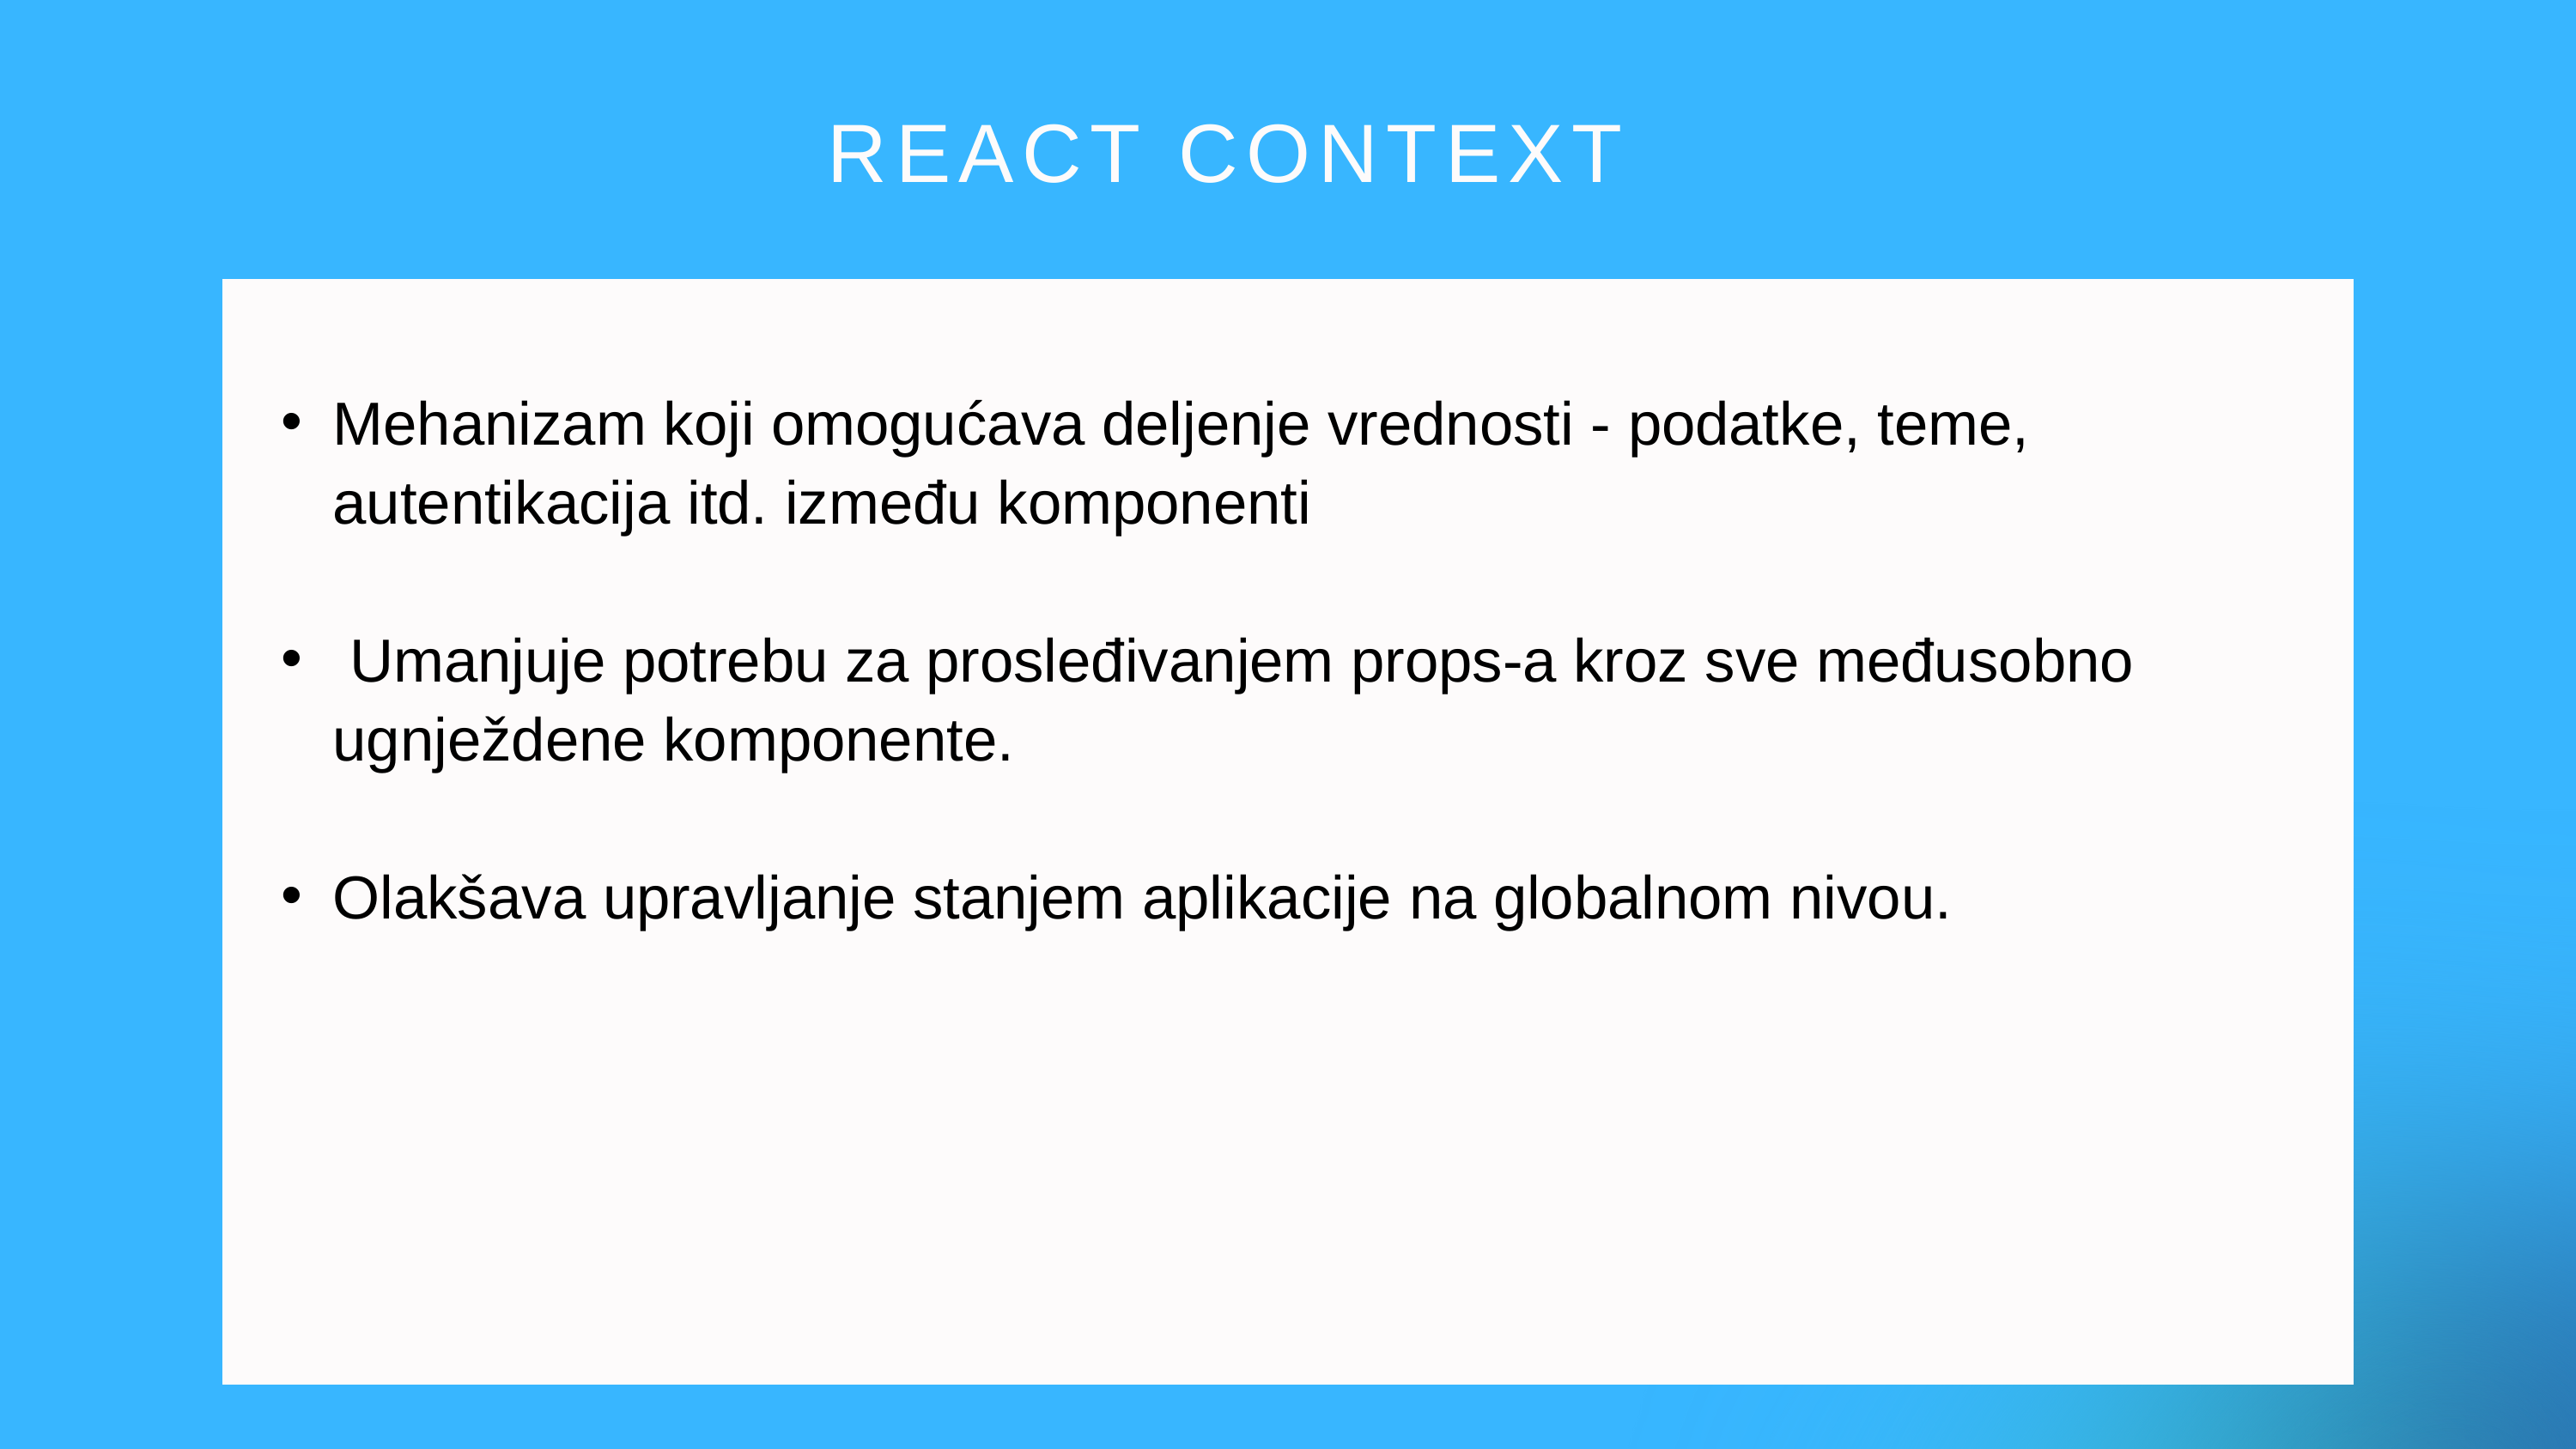

REACT CONTEXT

Mehanizam koji omogućava deljenje vrednosti - podatke, teme, autentikacija itd. između komponenti

 Umanjuje potrebu za prosleđivanjem props-a kroz sve međusobno ugnježdene komponente.

Olakšava upravljanje stanjem aplikacije na globalnom nivou.